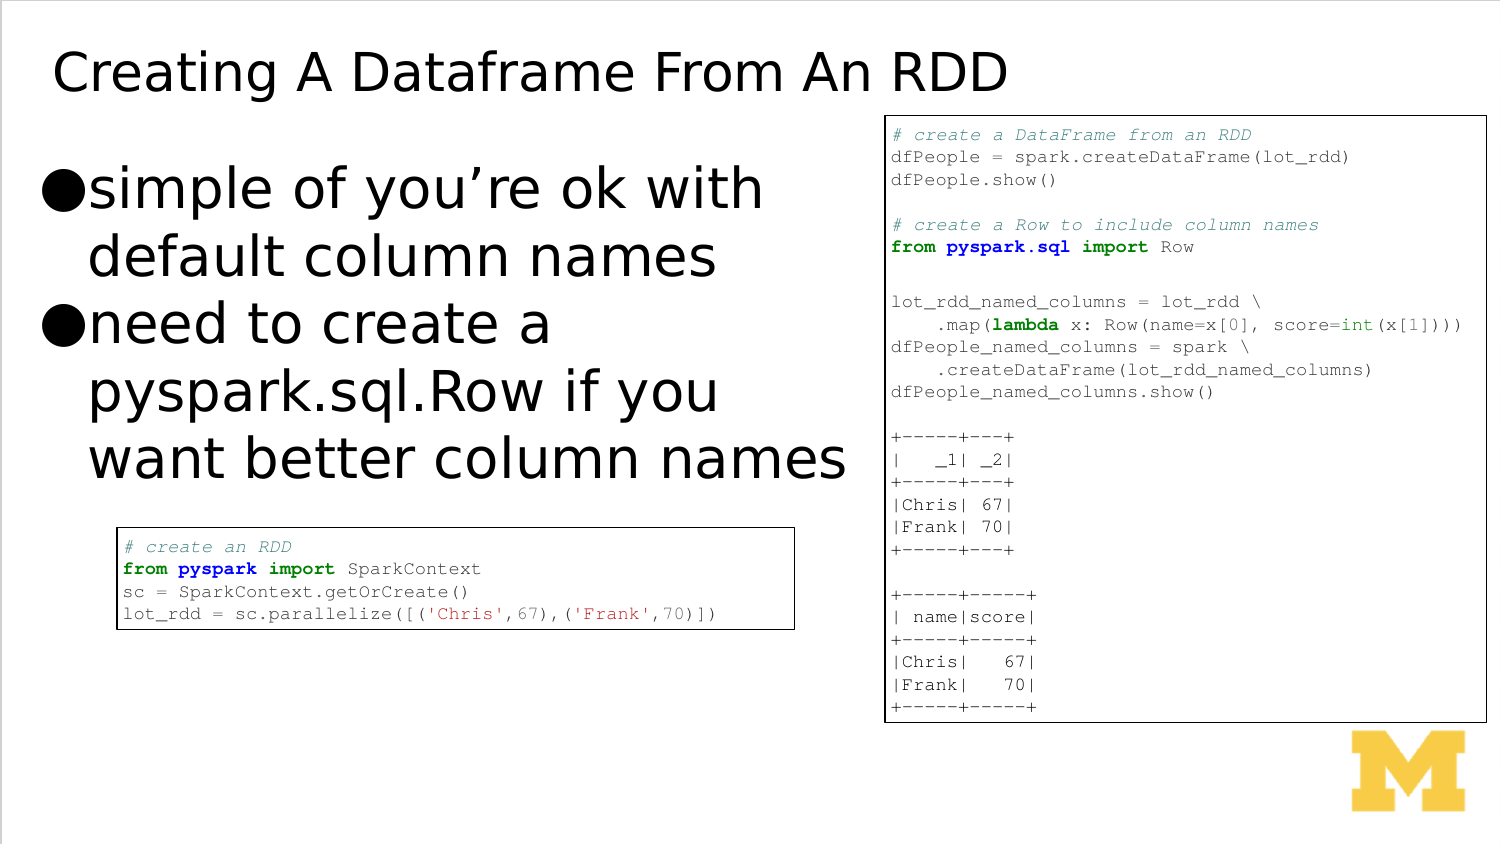

# Creating A Dataframe From An RDD
# create a DataFrame from an RDD
dfPeople = spark.createDataFrame(lot_rdd)
dfPeople.show()

# create a Row to include column names
from pyspark.sql import Row

lot_rdd_named_columns = lot_rdd \
    .map(lambda x: Row(name=x[0], score=int(x[1])))
dfPeople_named_columns = spark \
    .createDataFrame(lot_rdd_named_columns)
dfPeople_named_columns.show()

+-----+---+
|   _1| _2|
+-----+---+
|Chris| 67|
|Frank| 70|
+-----+---+

+-----+-----+
| name|score|
+-----+-----+
|Chris|   67|
|Frank|   70|
+-----+-----+
simple of you’re ok with
default column names
need to create a
pyspark.sql.Row if you
want better column names
# create an RDD
from pyspark import SparkContext
sc = SparkContext.getOrCreate()
lot_rdd = sc.parallelize([('Chris',67),('Frank',70)])